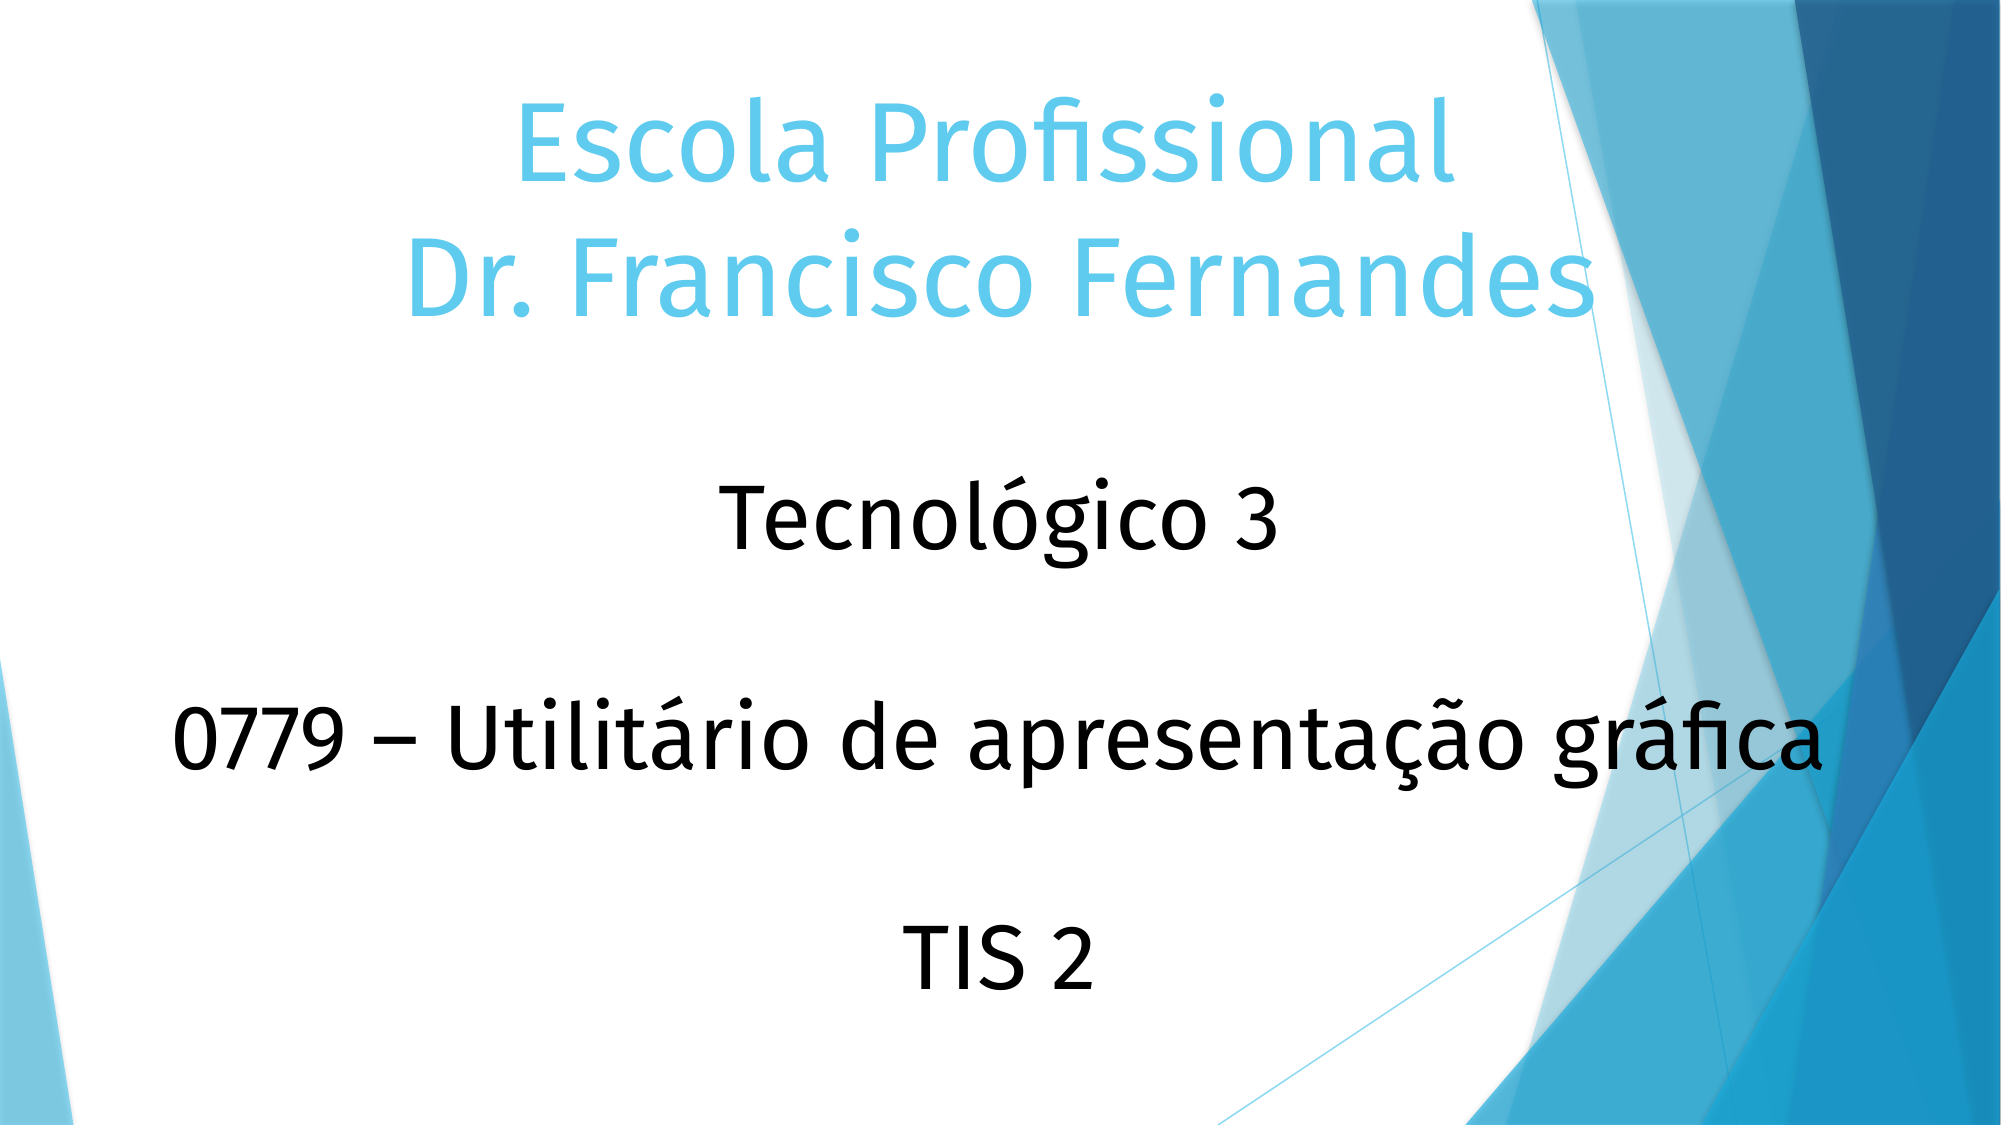

# Escola Profissional Dr. Francisco Fernandes
Tecnológico 3

0779 – Utilitário de apresentação gráfica

TIS 2